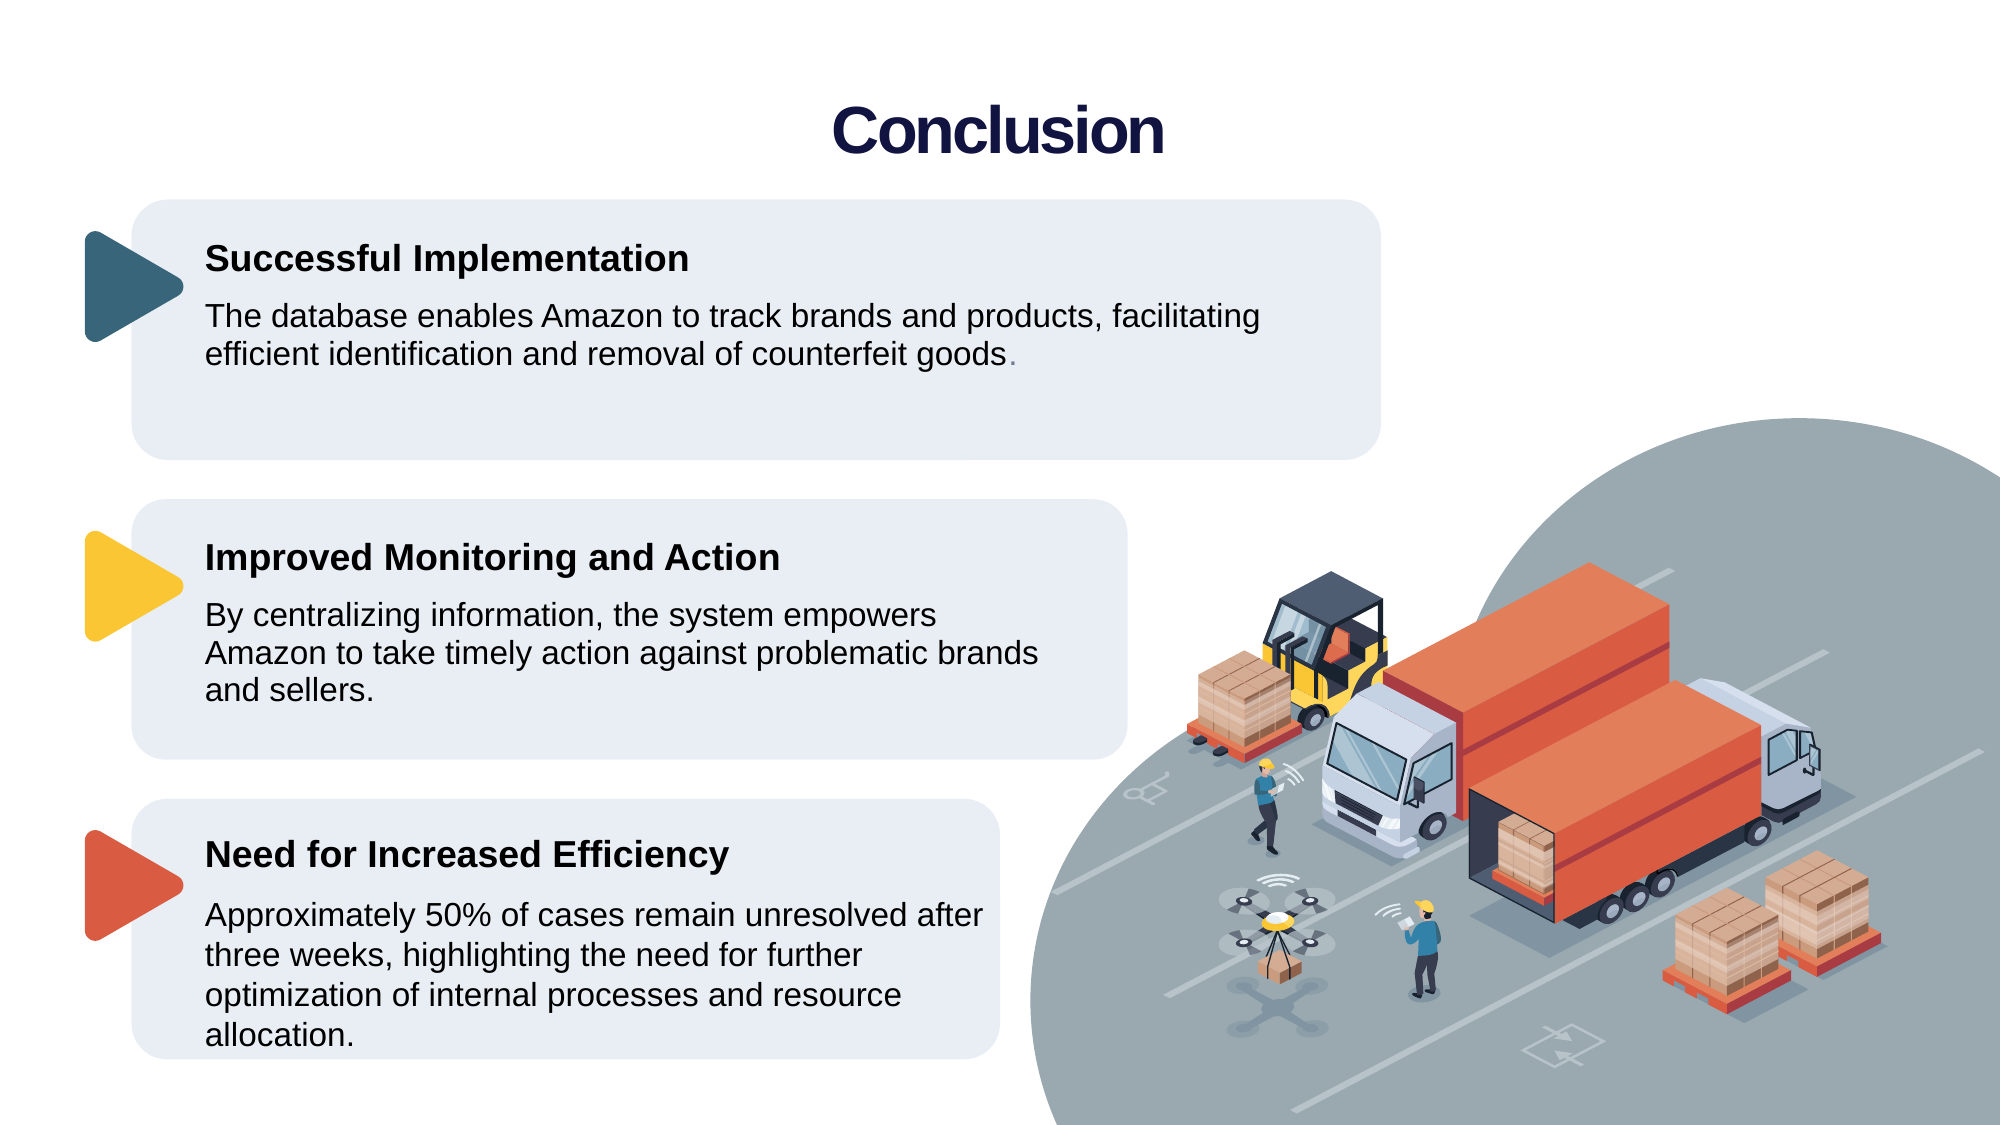

Conclusion

Successful Implementation

The database enables Amazon to track brands and products, facilitating efficient identification and removal of counterfeit goods.

Improved Monitoring and Action

By centralizing information, the system empowers Amazon to take timely action against problematic brands and sellers.

Need for Increased Efficiency

Approximately 50% of cases remain unresolved after three weeks, highlighting the need for further optimization of internal processes and resource allocation.